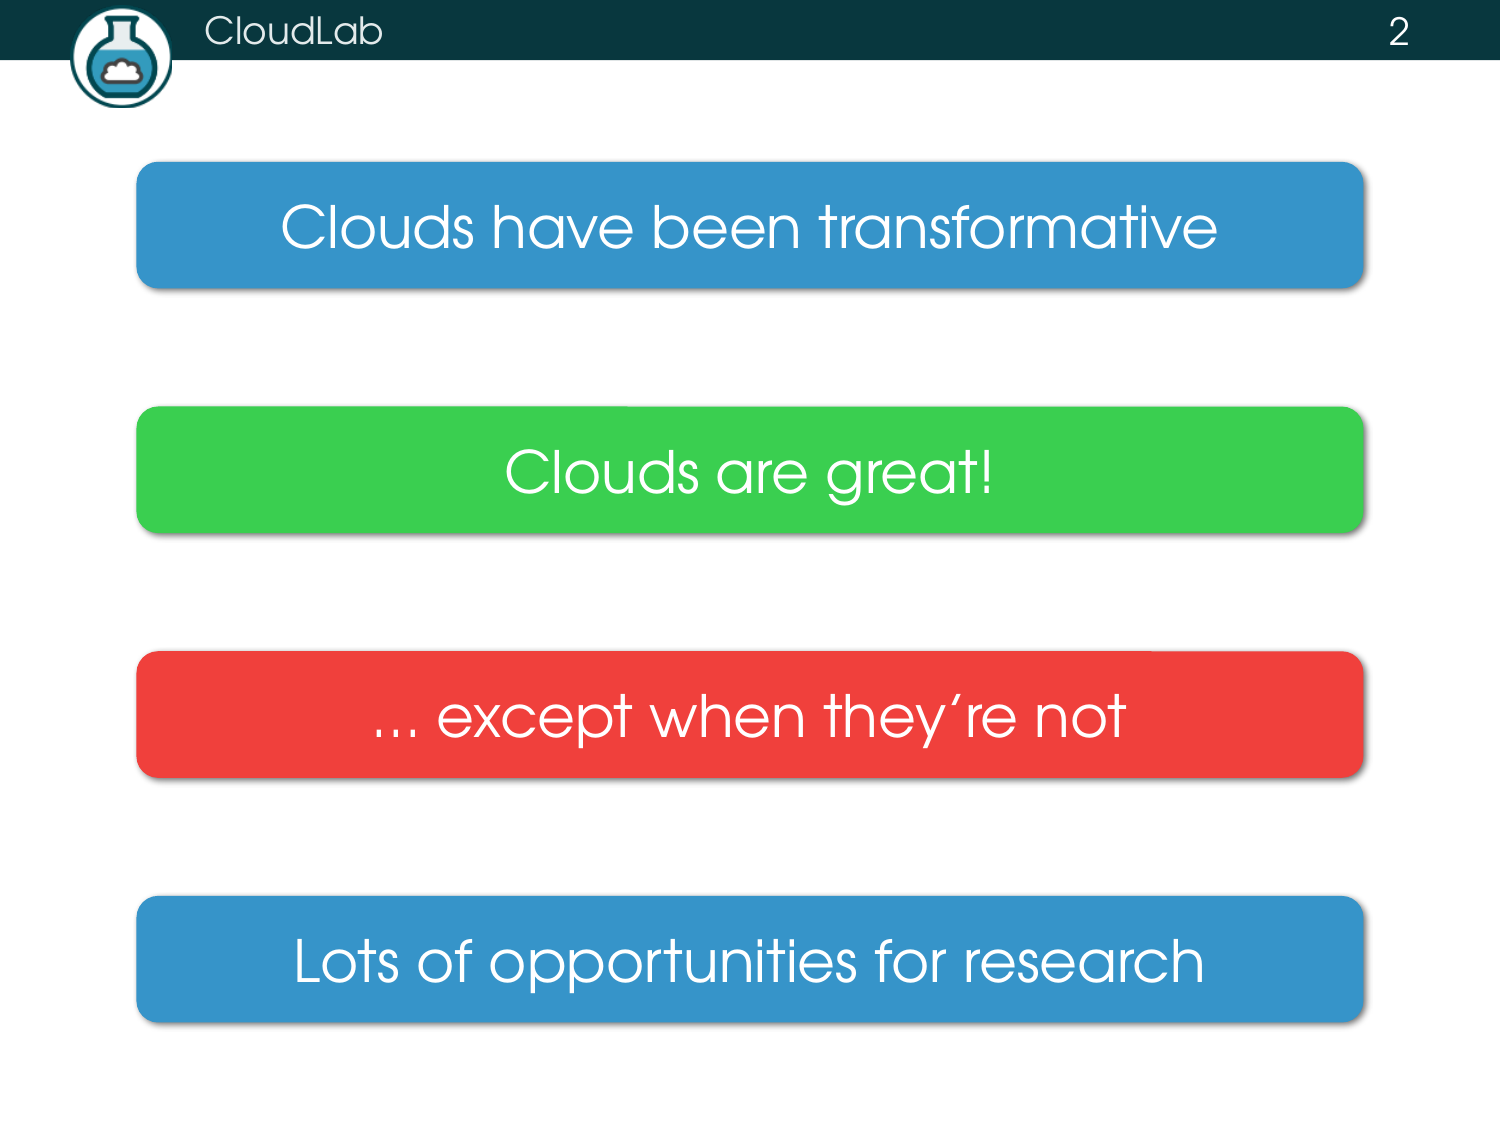

2
Clouds have been transformative
Clouds are great!
… except when they’re not
Lots of opportunities for research